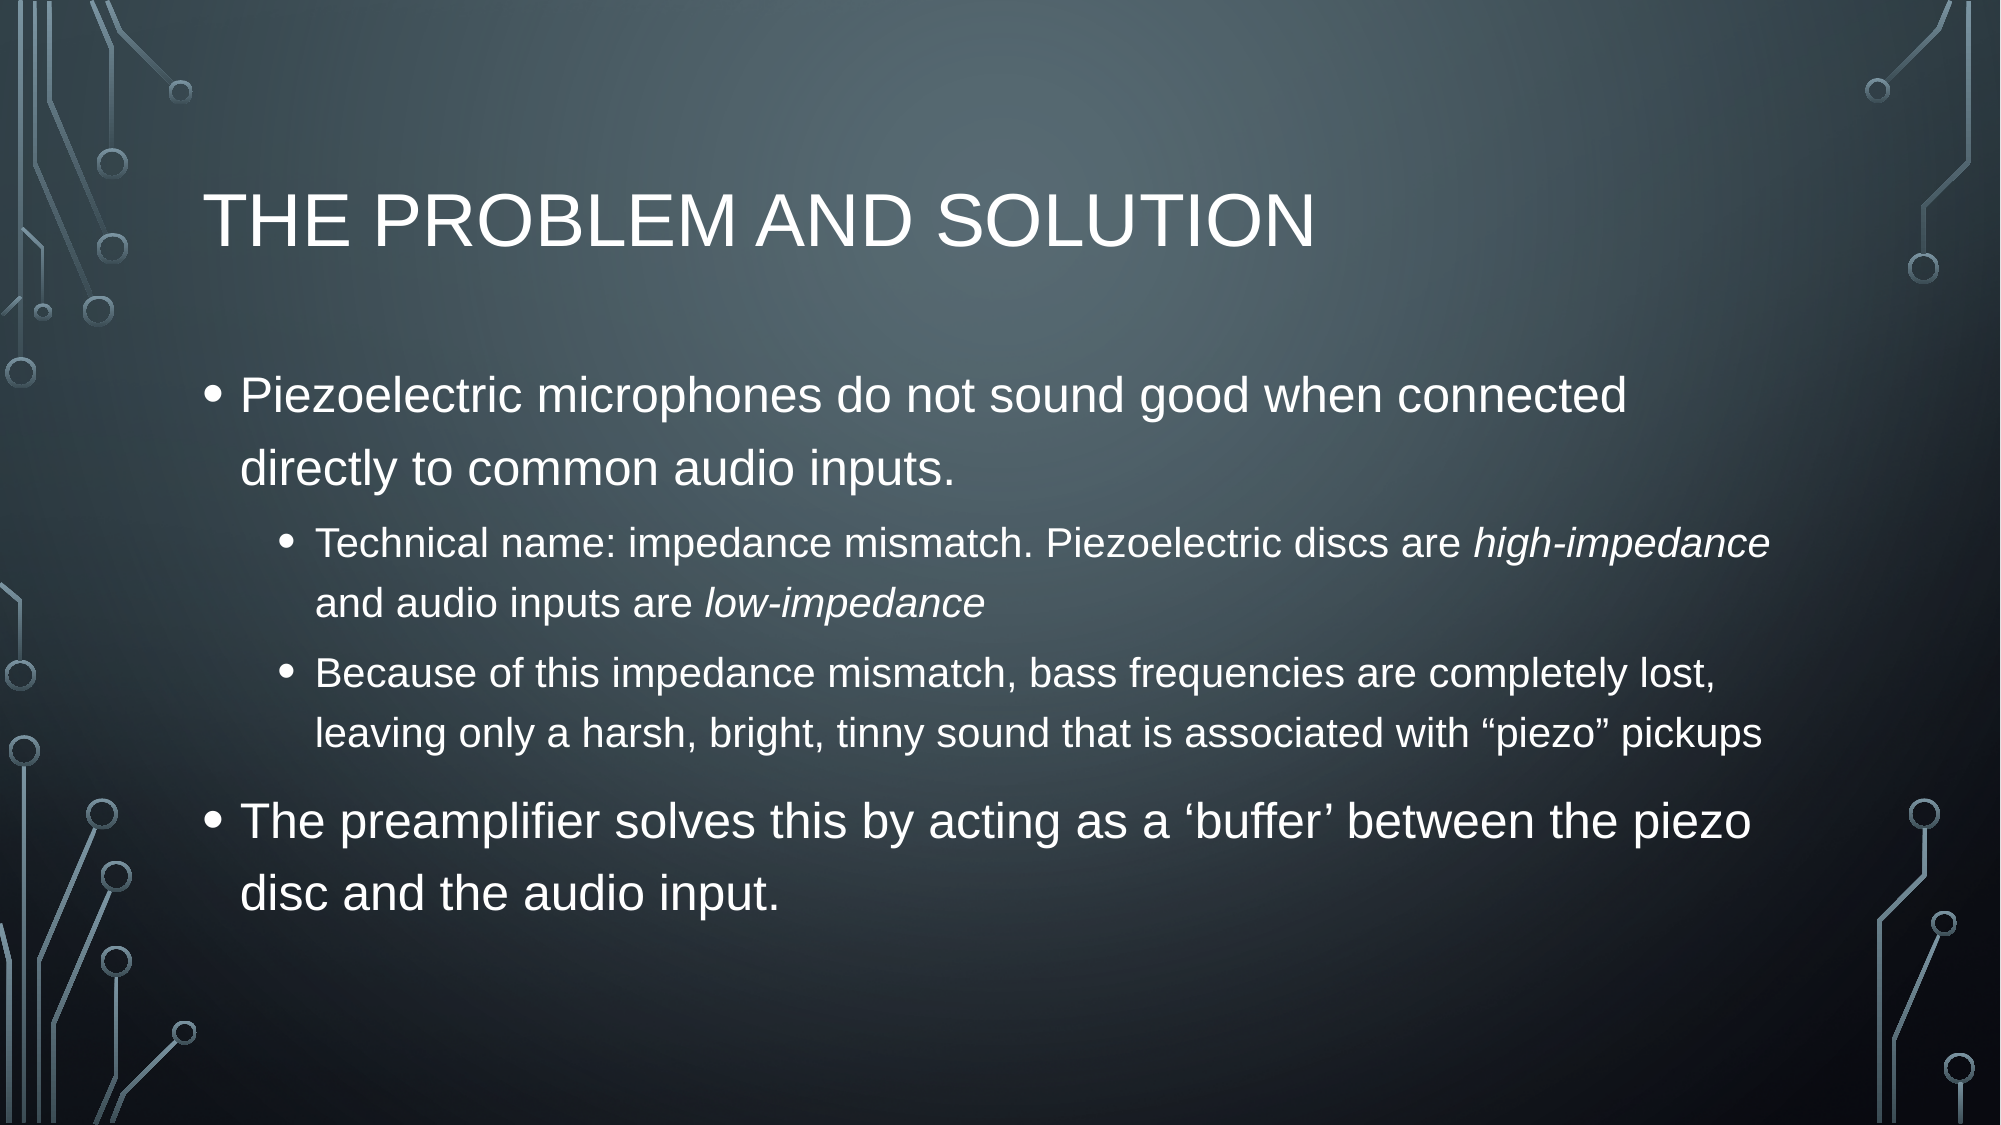

# The problem and solution
Piezoelectric microphones do not sound good when connected directly to common audio inputs.
Technical name: impedance mismatch. Piezoelectric discs are high-impedance and audio inputs are low-impedance
Because of this impedance mismatch, bass frequencies are completely lost, leaving only a harsh, bright, tinny sound that is associated with “piezo” pickups
The preamplifier solves this by acting as a ‘buffer’ between the piezo disc and the audio input.